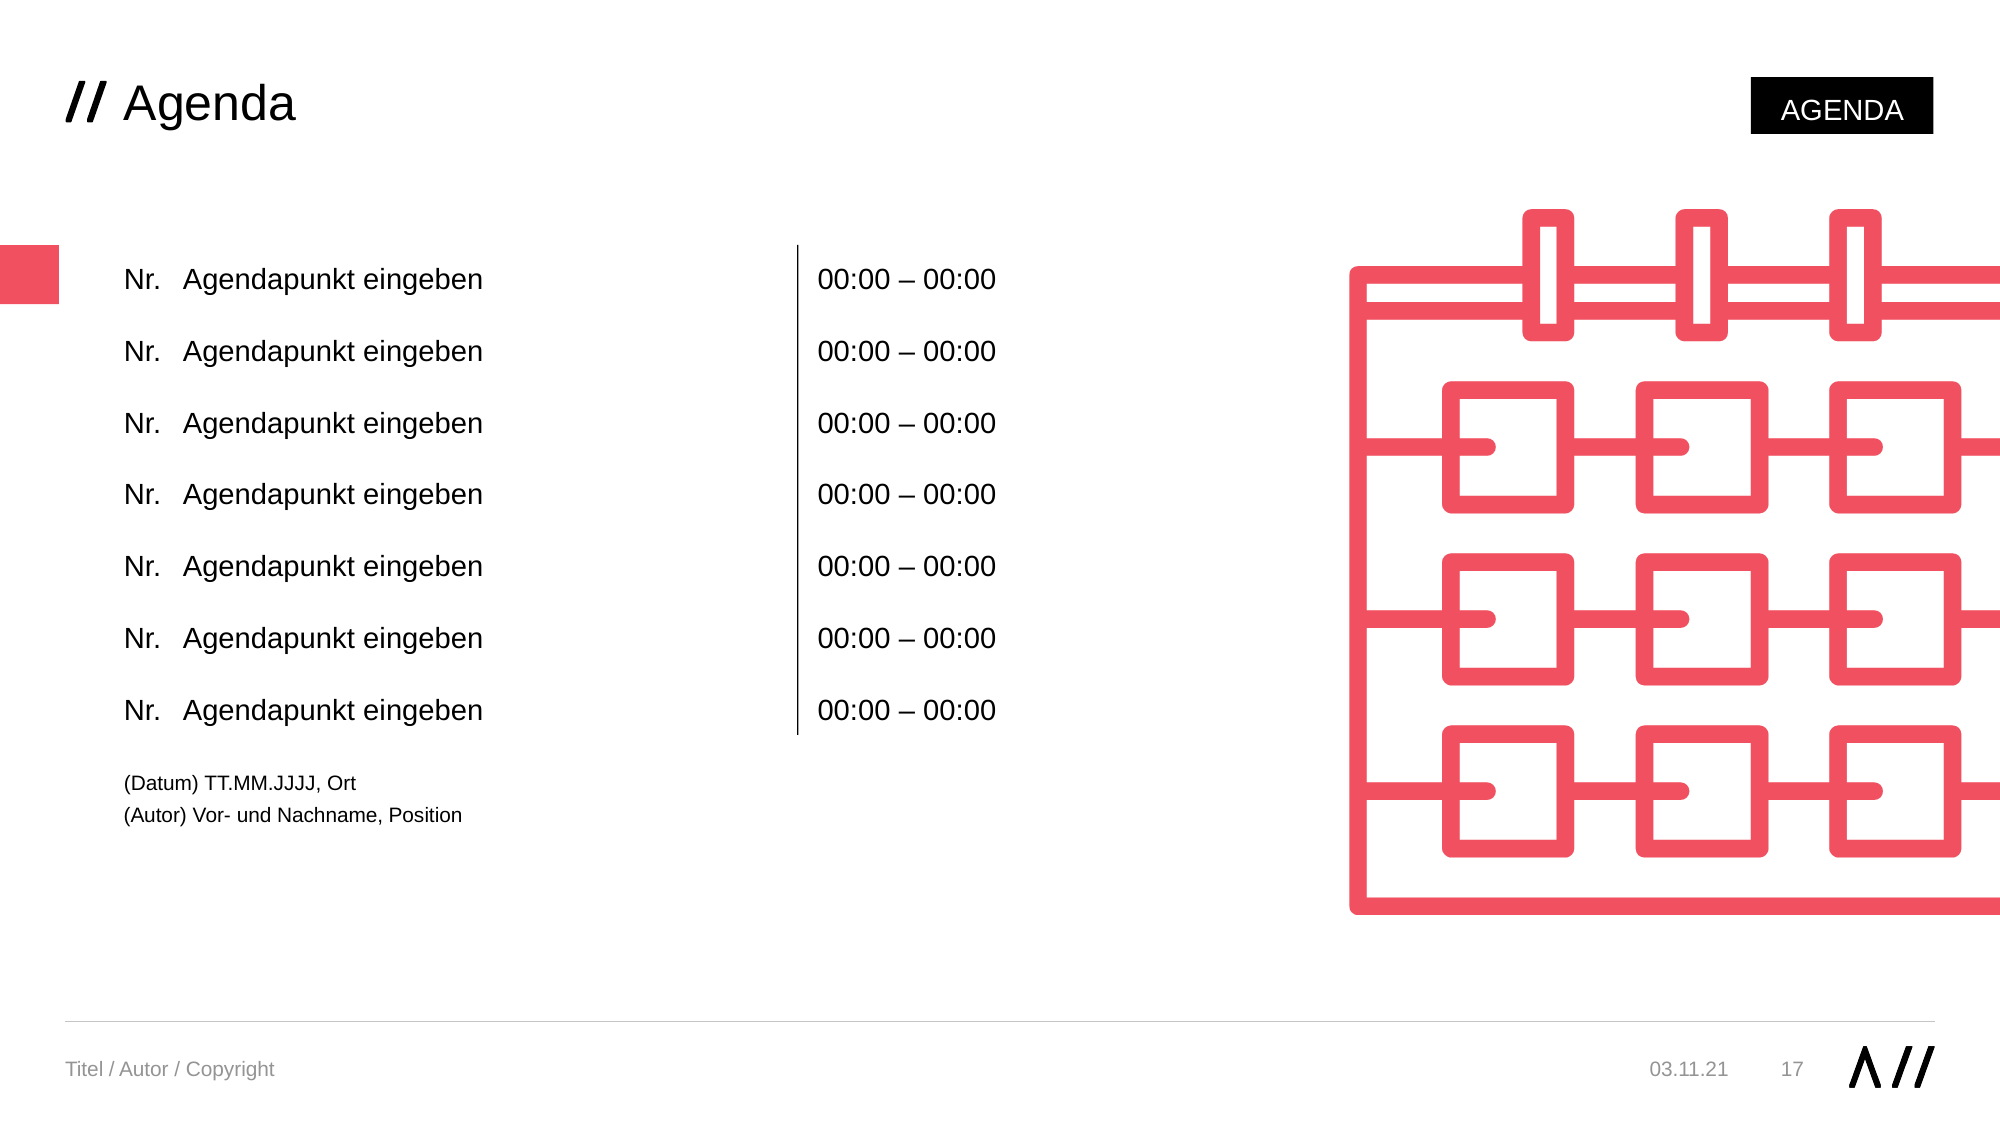

# Agenda
AGENDA

Nr.
Agendapunkt eingeben
00:00 – 00:00
Nr.
Agendapunkt eingeben
00:00 – 00:00
Nr.
Agendapunkt eingeben
00:00 – 00:00
Nr.
Agendapunkt eingeben
00:00 – 00:00
Nr.
Agendapunkt eingeben
00:00 – 00:00
Nr.
Agendapunkt eingeben
00:00 – 00:00
Nr.
Agendapunkt eingeben
00:00 – 00:00
(Datum) TT.MM.JJJJ, Ort
(Autor) Vor- und Nachname, Position
Titel / Autor / Copyright
17
03.11.21